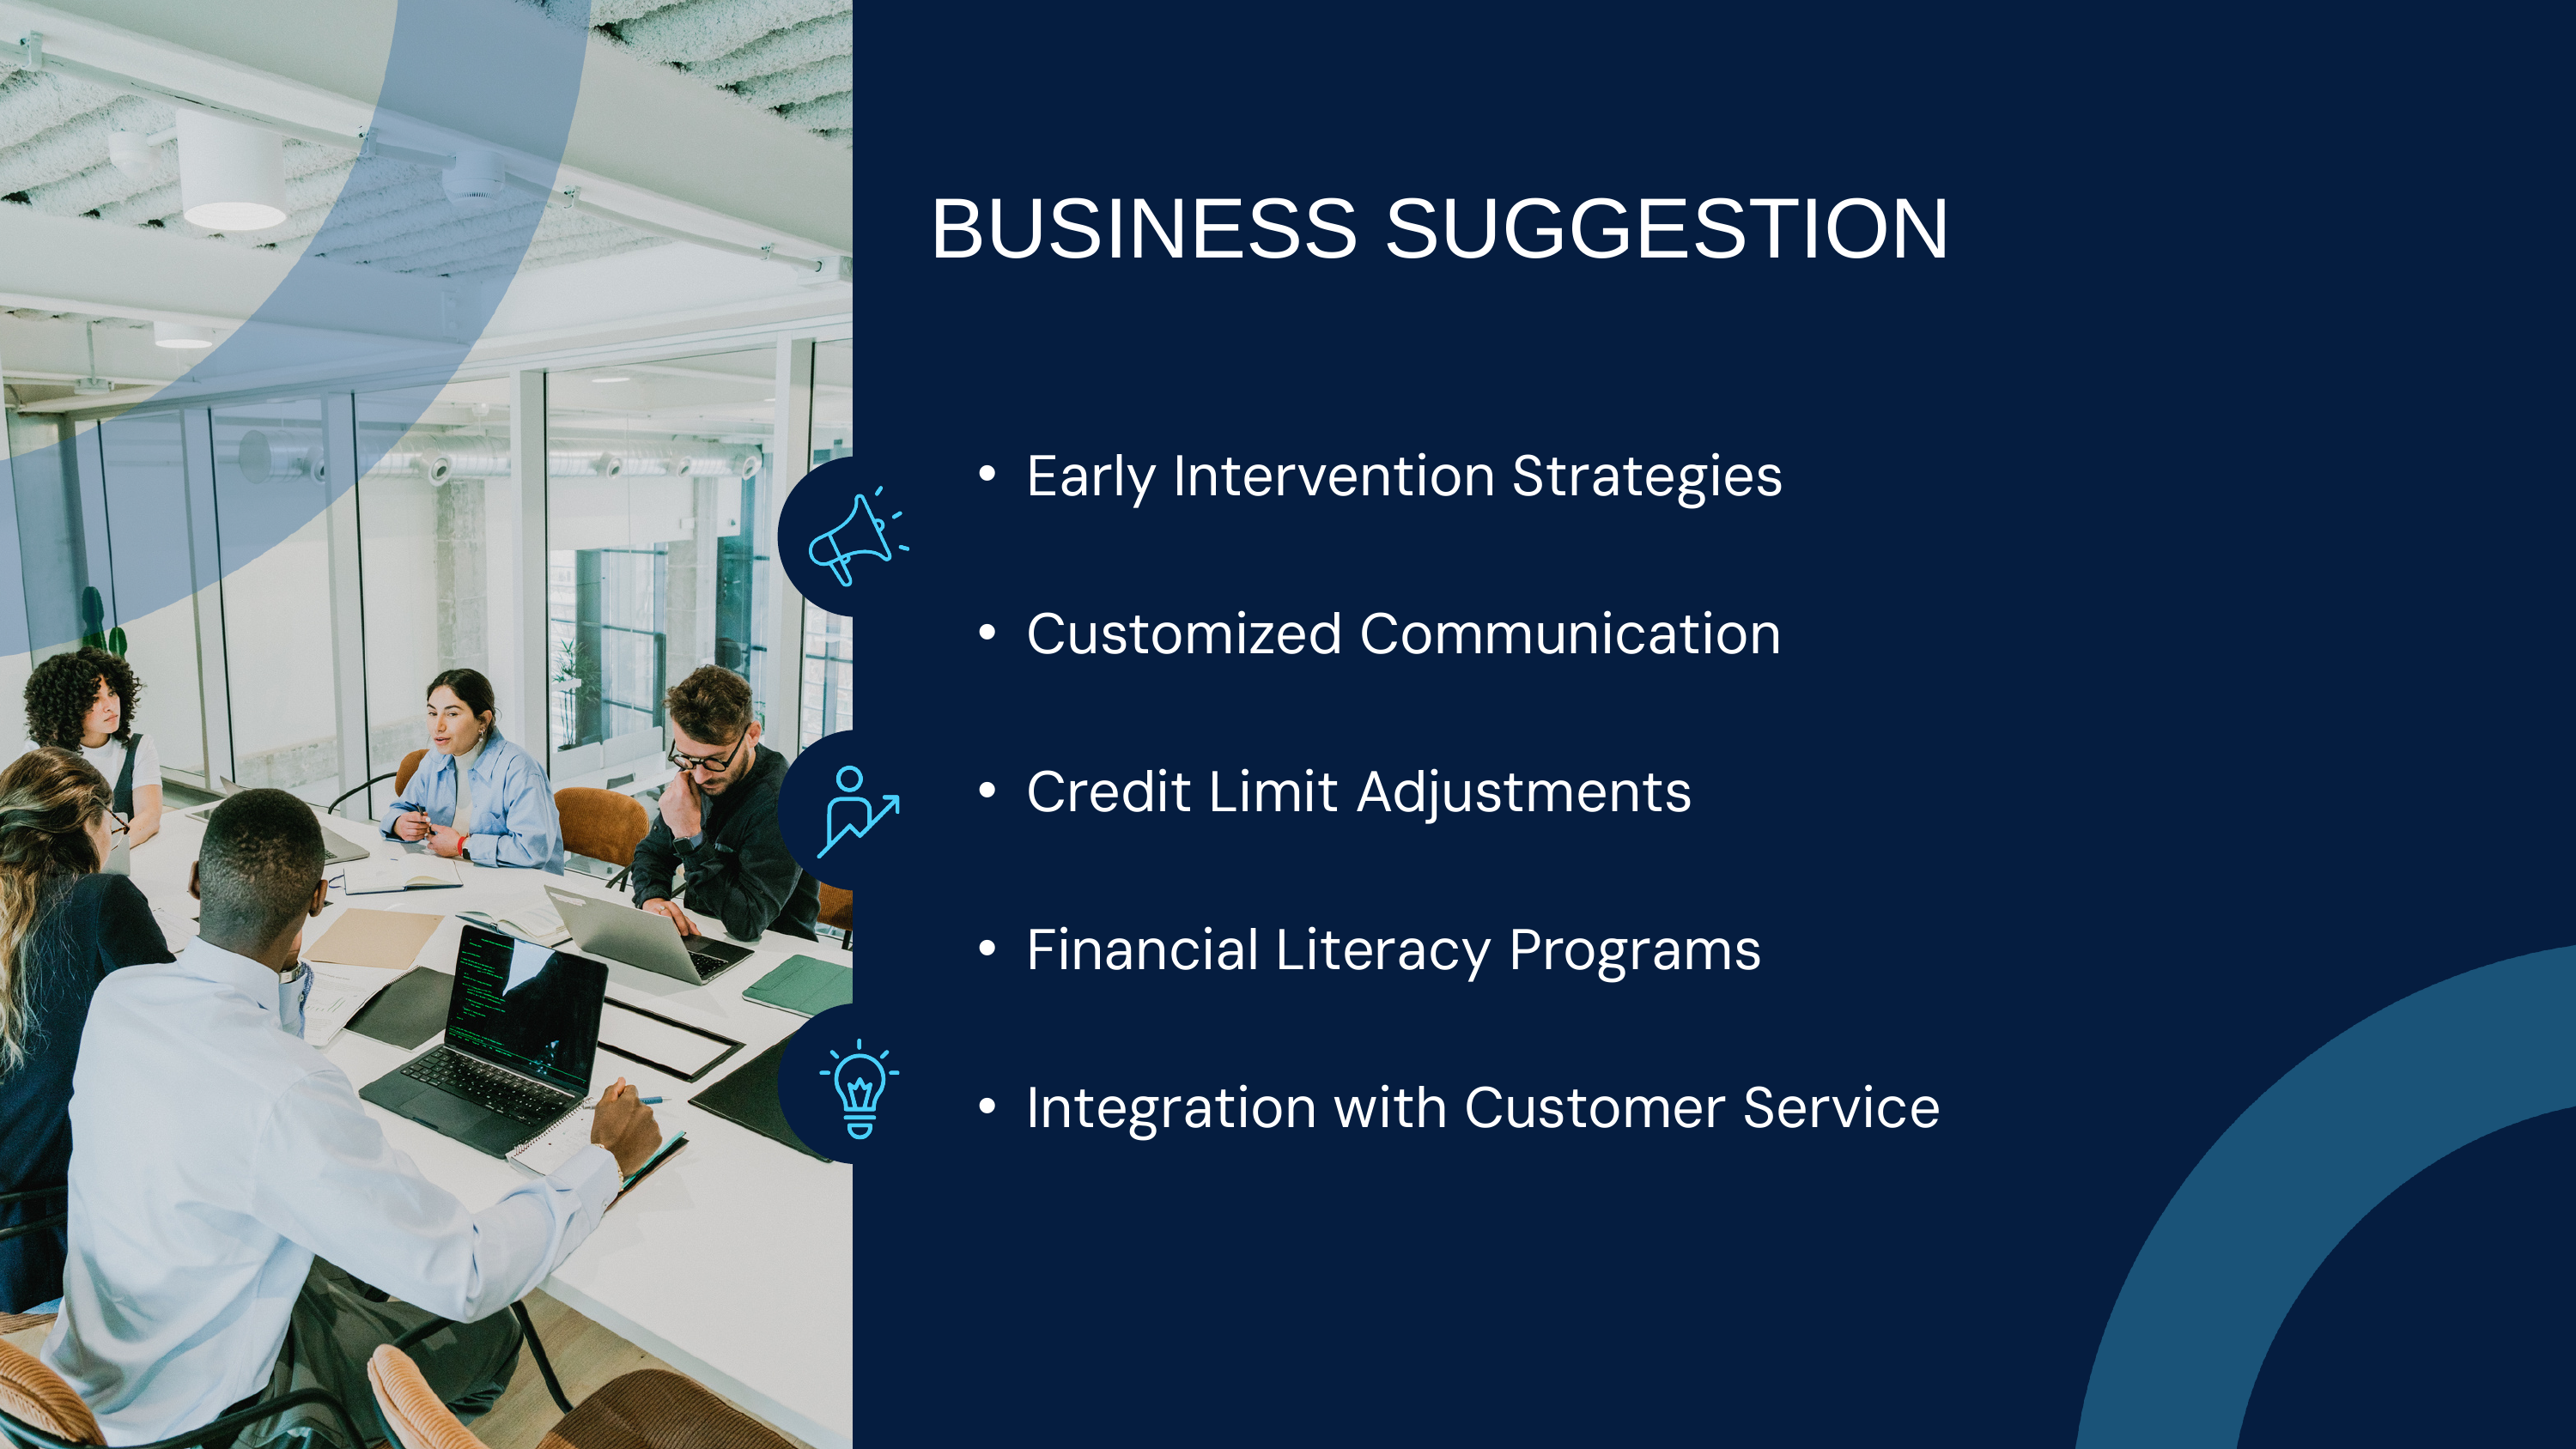

BUSINESS SUGGESTION

Early Intervention Strategies

Customized Communication

Credit Limit Adjustments

Financial Literacy Programs

Integration with Customer Service